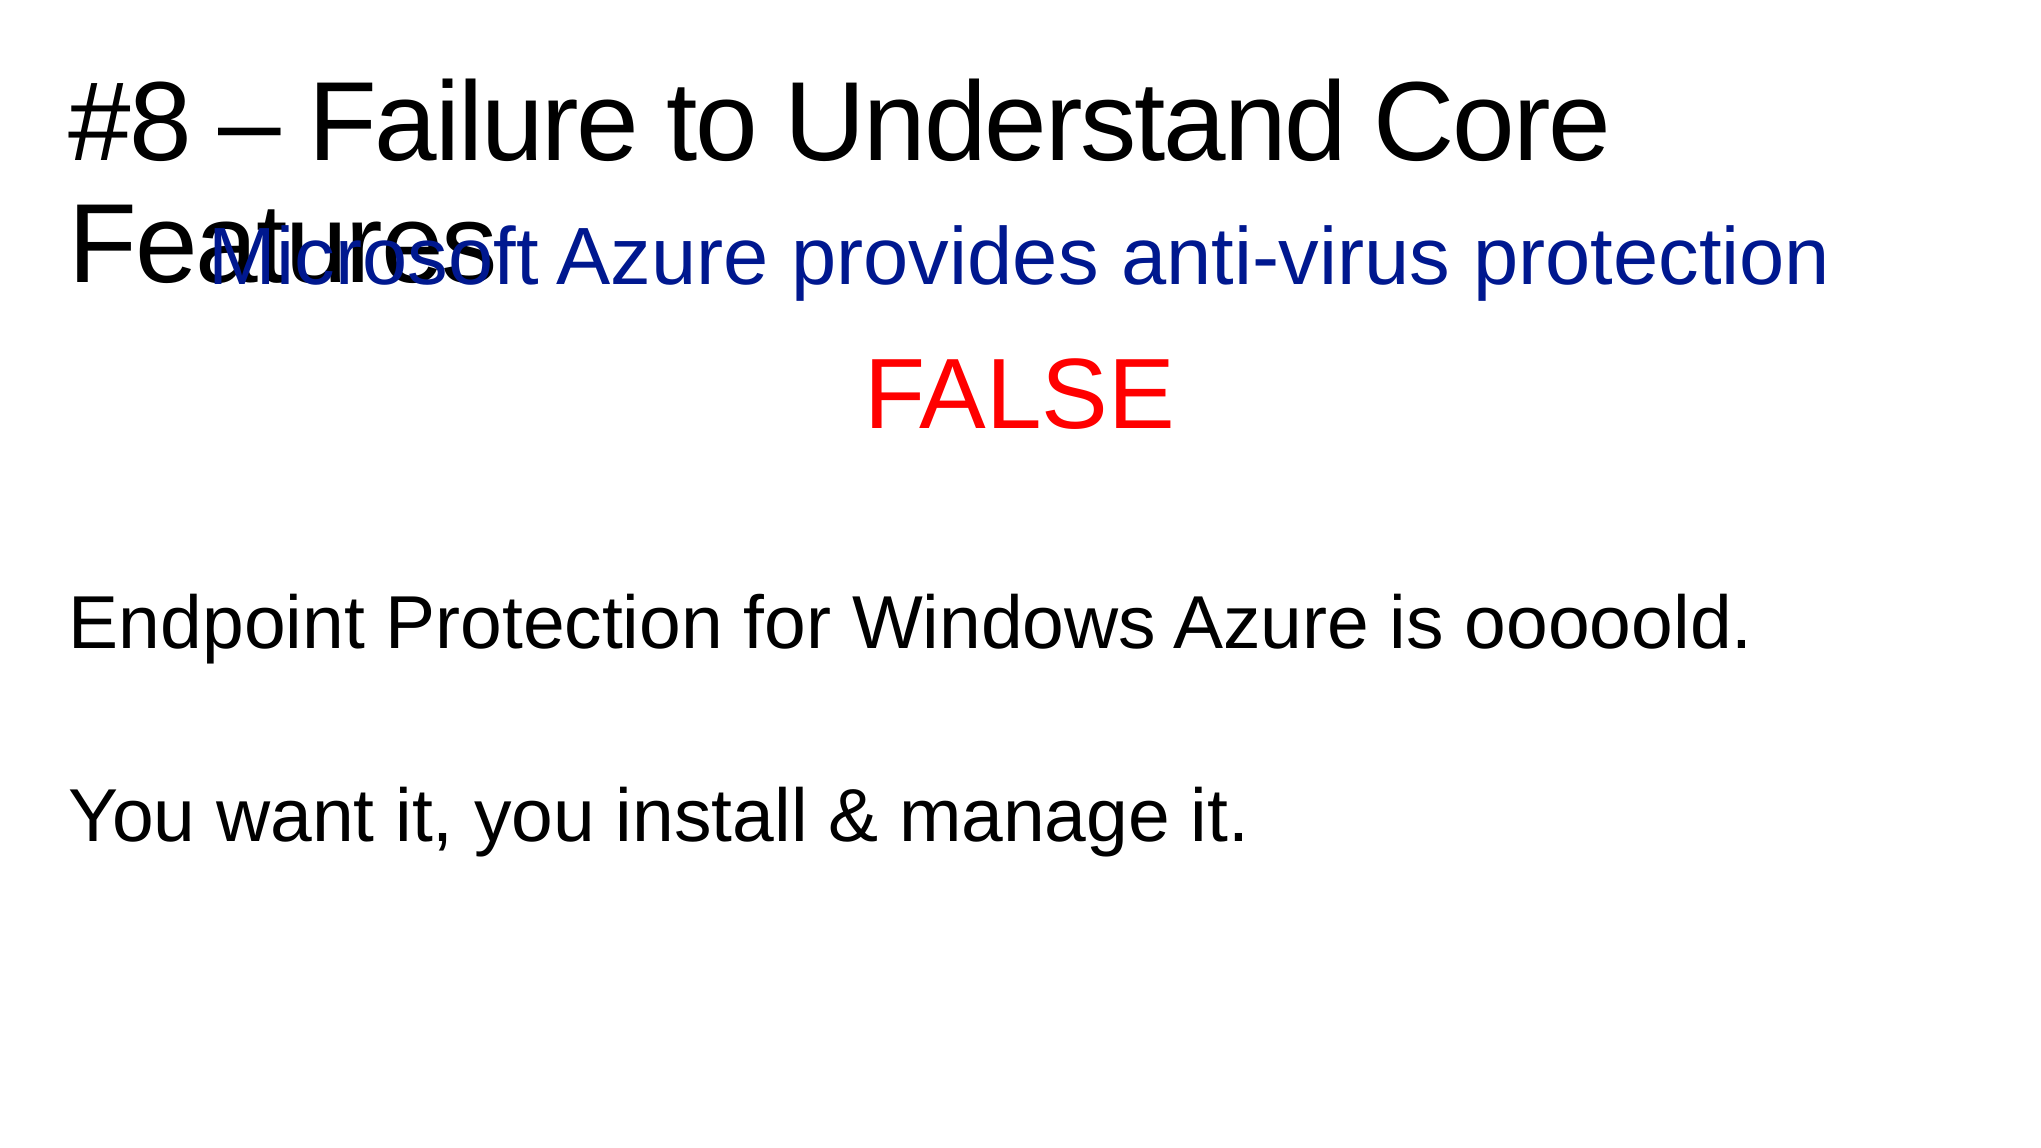

# #8 – Failure to Understand Core Features
Microsoft Azure provides anti-virus protection
FALSE
Endpoint Protection for Windows Azure is ooooold.

You want it, you install & manage it.